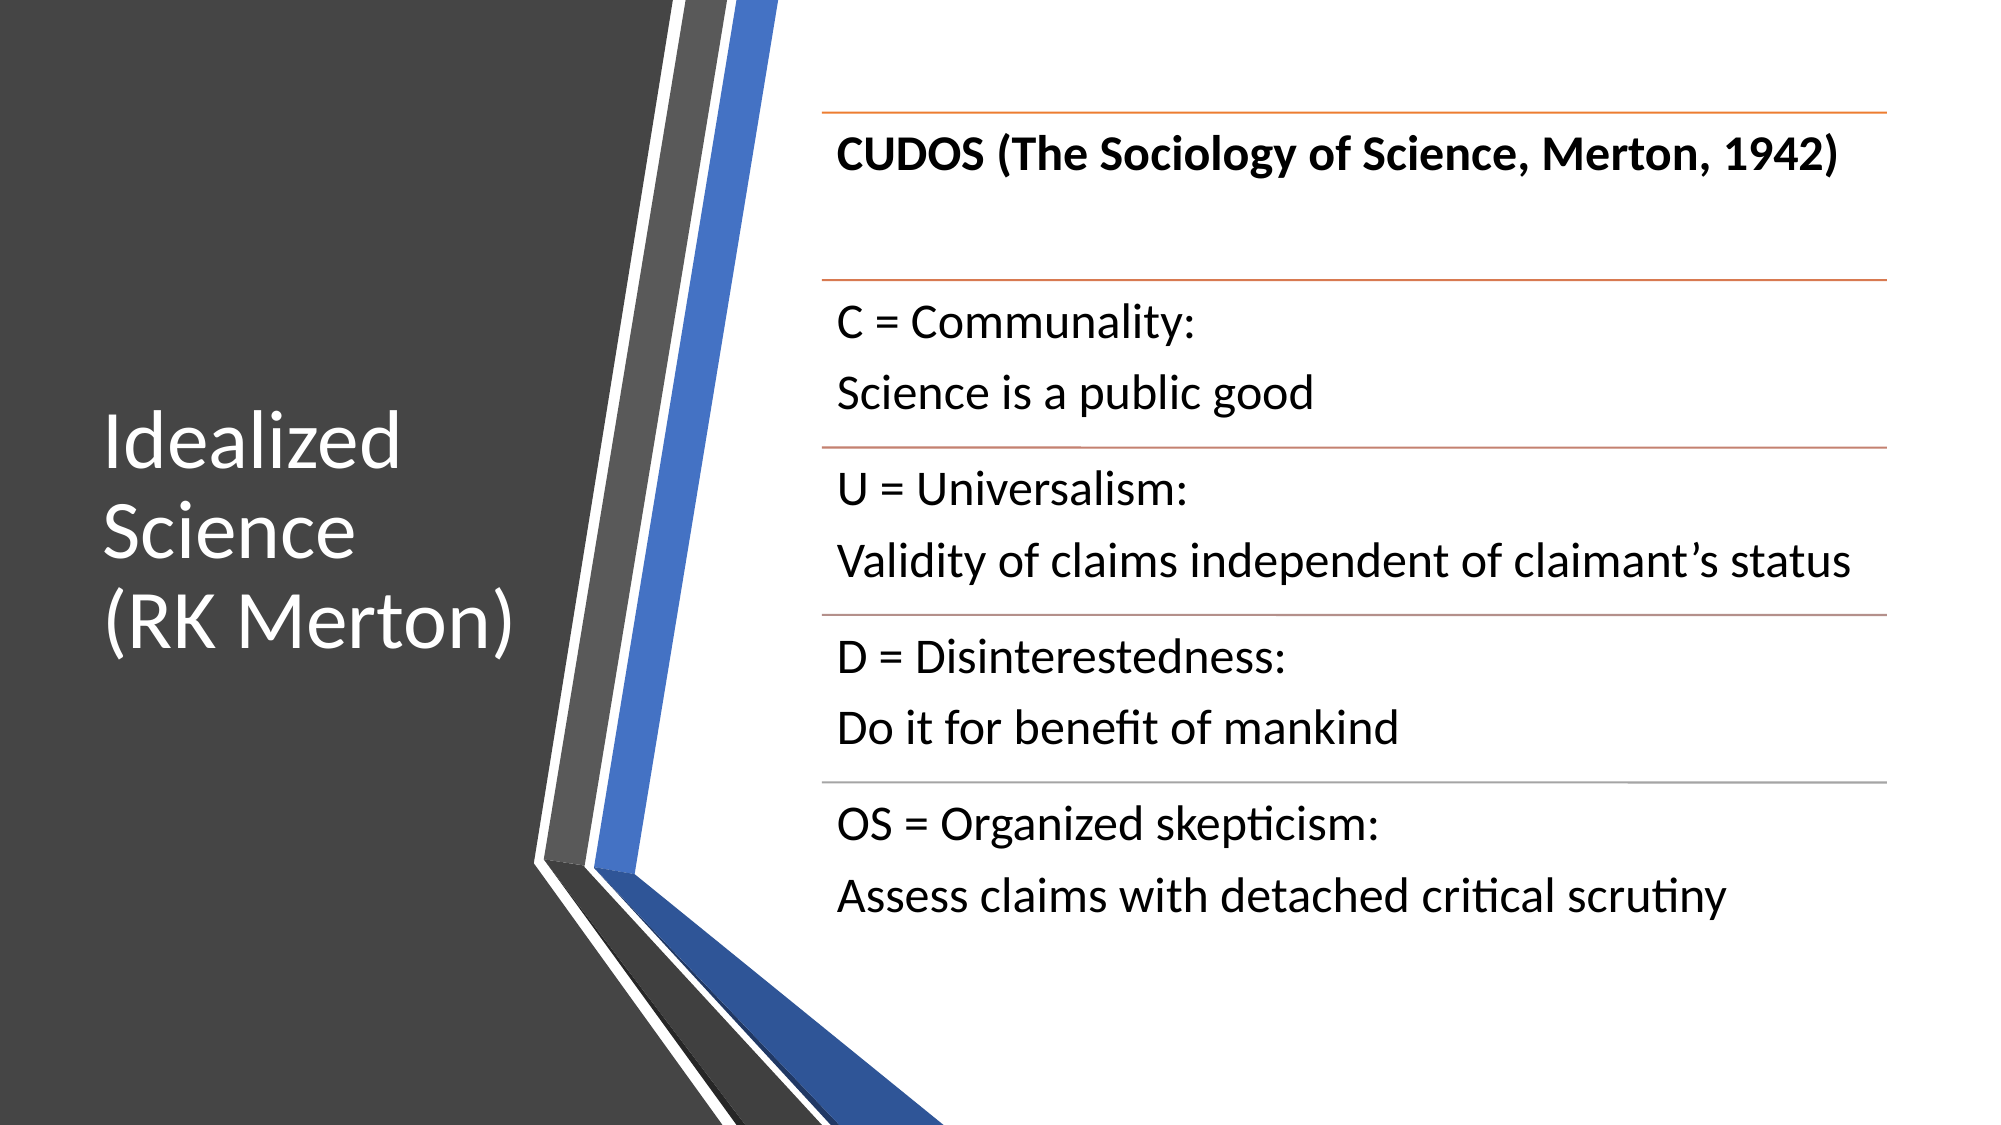

# Idealized  Science (RK Merton)
CUDOS (The Sociology of Science, Merton, 1942)
C = Communality:
Science is a public good
U = Universalism:
Validity of claims independent of claimant’s status
D = Disinterestedness:
Do it for benefit of mankind
OS = Organized skepticism:
Assess claims with detached critical scrutiny